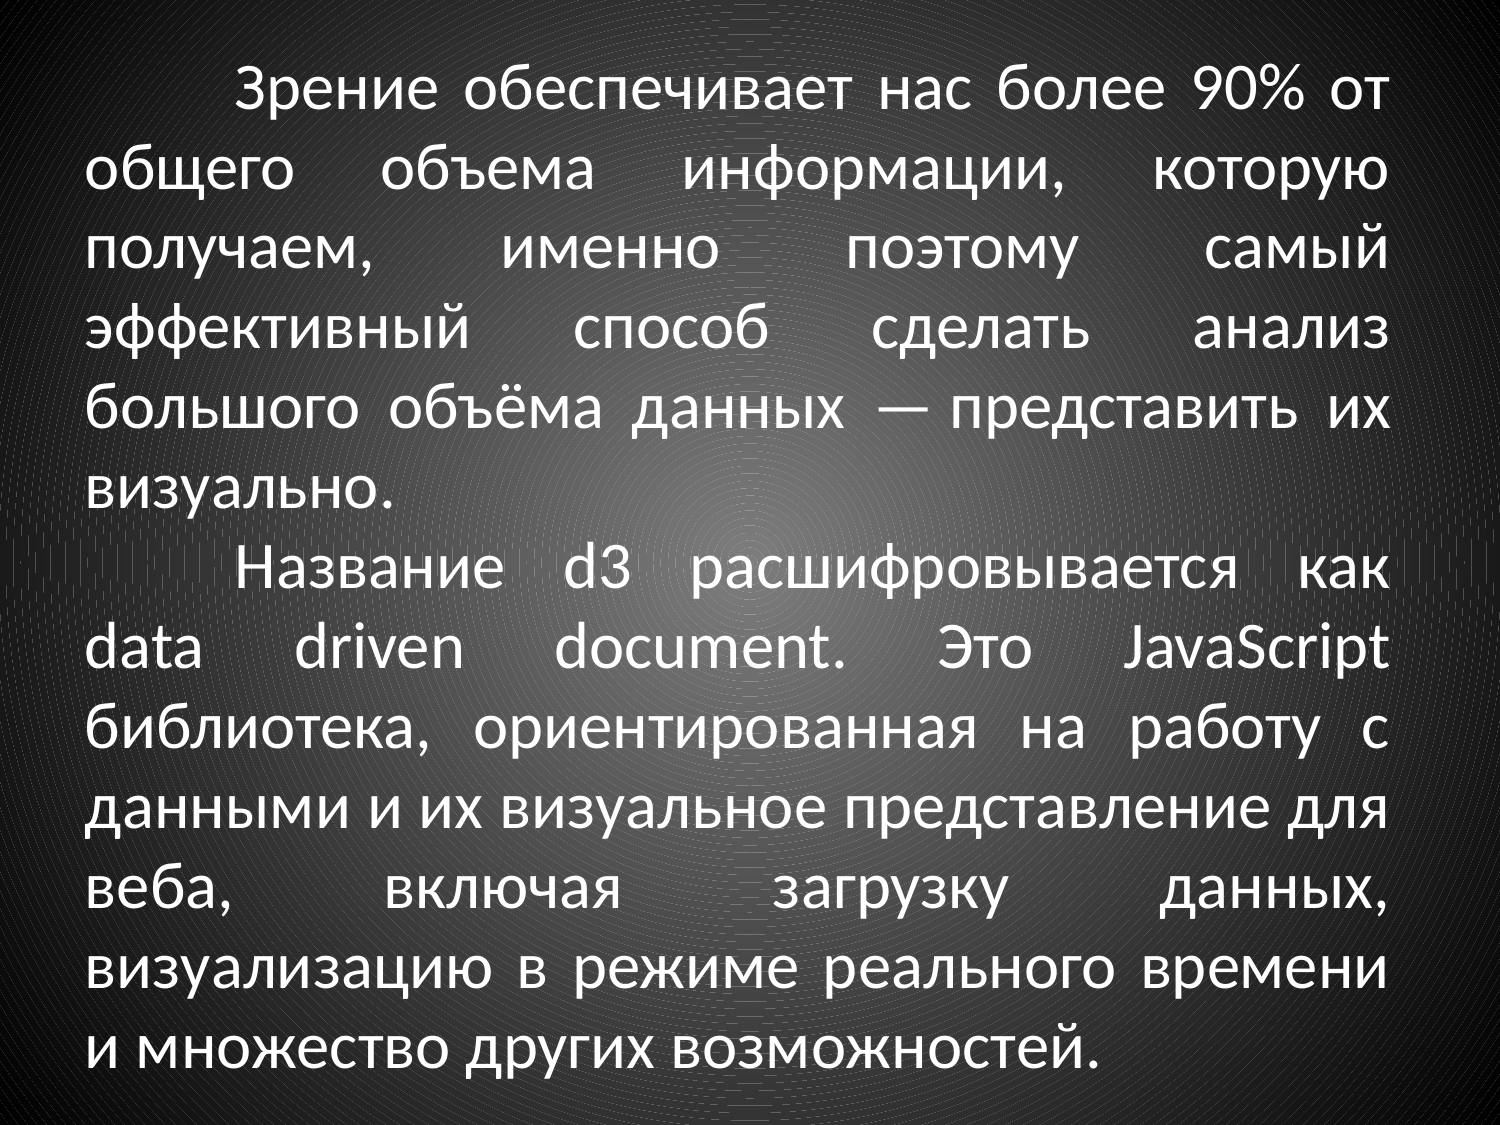

Зрение обеспечивает нас более 90% от общего объема информации, которую получаем, именно поэтому самый эффективный способ сделать анализ большого объёма данных — представить их визуально.
	Название d3 расшифровывается как data driven document. Это JavaScript библиотека, ориентированная на работу с данными и их визуальное представление для веба, включая загрузку данных, визуализацию в режиме реального времени и множество других возможностей.